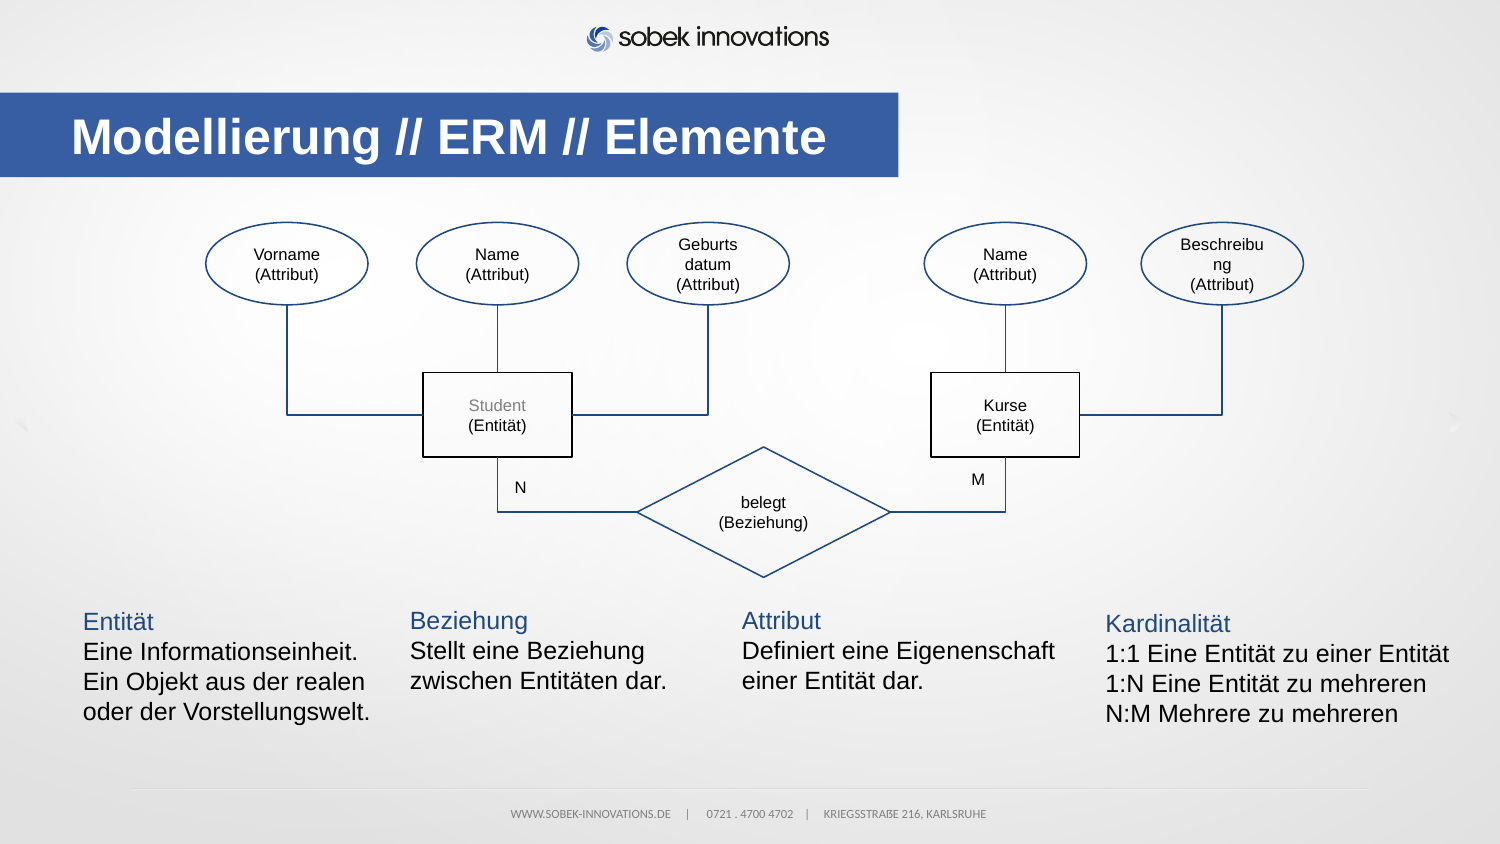

# Modellierung // ERM // Elemente
Name
(Attribut)
Beschreibung
(Attribut)
Vorname
(Attribut)
Name
(Attribut)
Geburts
datum
(Attribut)
Kurse
(Entität)
Student
(Entität)
belegt
(Beziehung)
M
N
Entität
Eine Informationseinheit. Ein Objekt aus der realen oder der Vorstellungswelt.
Beziehung
Stellt eine Beziehung zwischen Entitäten dar.
Attribut
Definiert eine Eigenenschaft einer Entität dar.
Kardinalität
1:1 Eine Entität zu einer Entität
1:N Eine Entität zu mehreren
N:M Mehrere zu mehreren